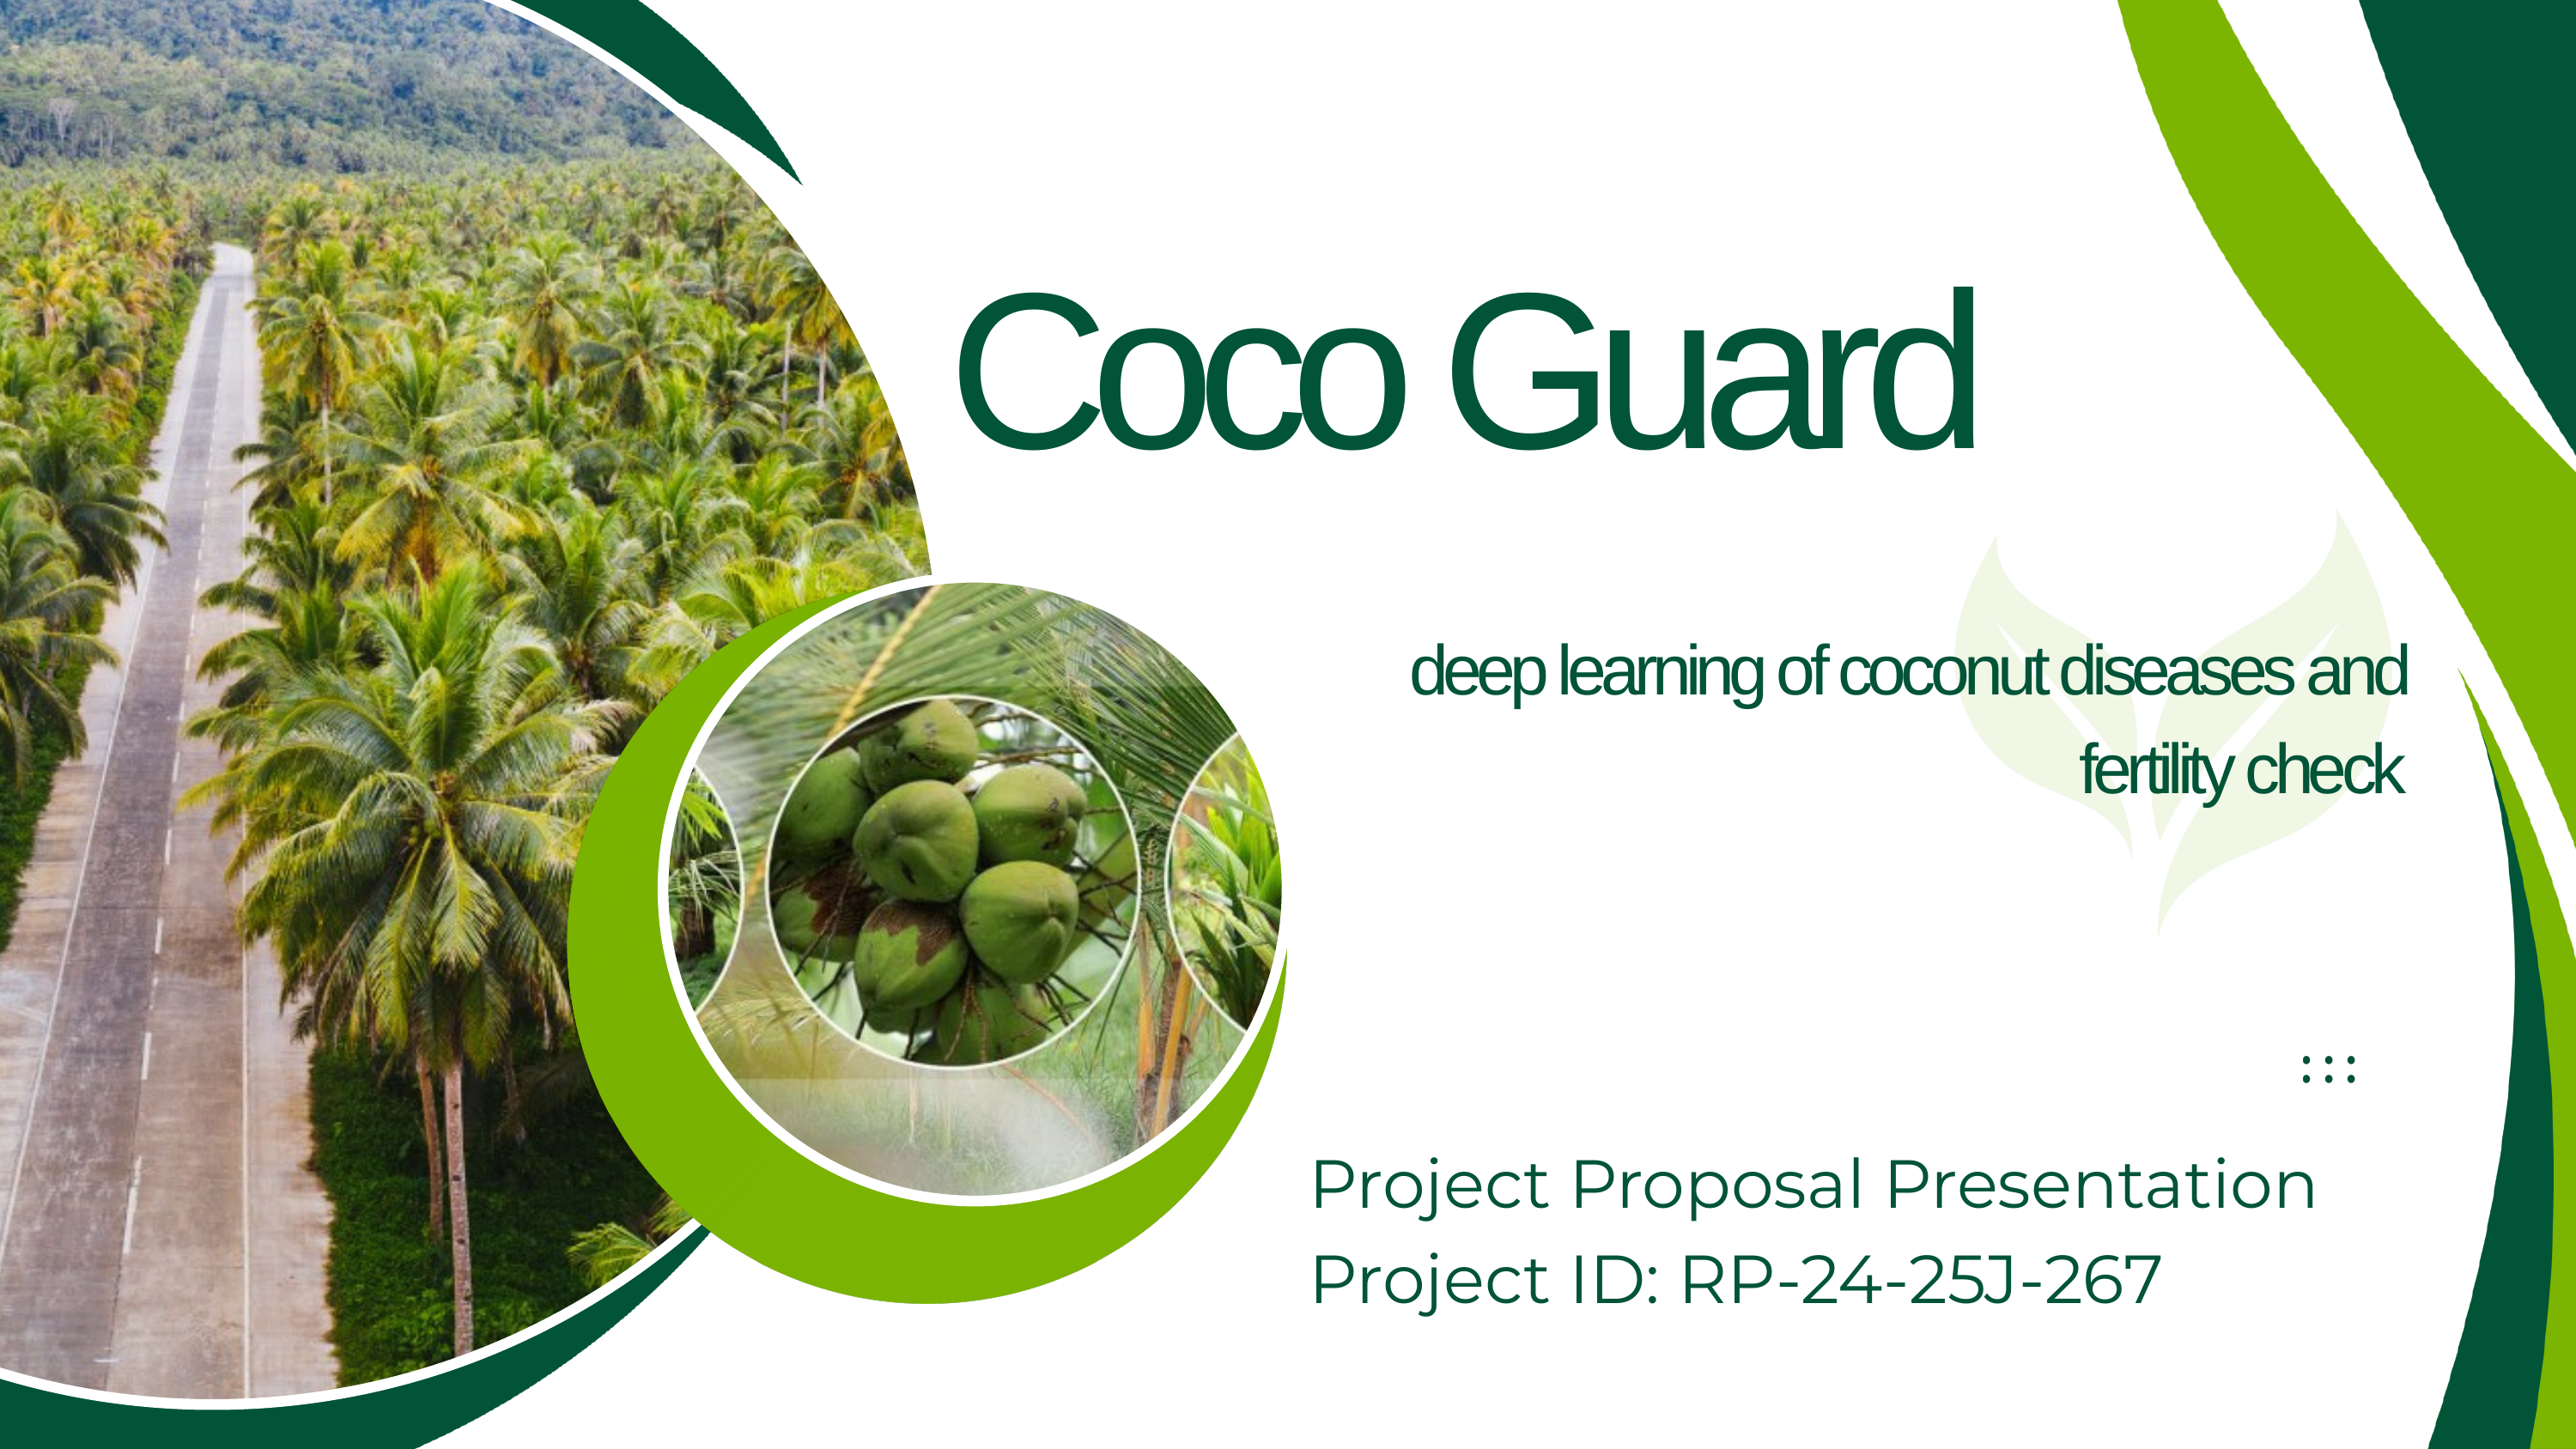

Coco Guard

deep learning of coconut diseases and fertility check​

Project Proposal Presentation​
Project ID: RP-24-25J-267​